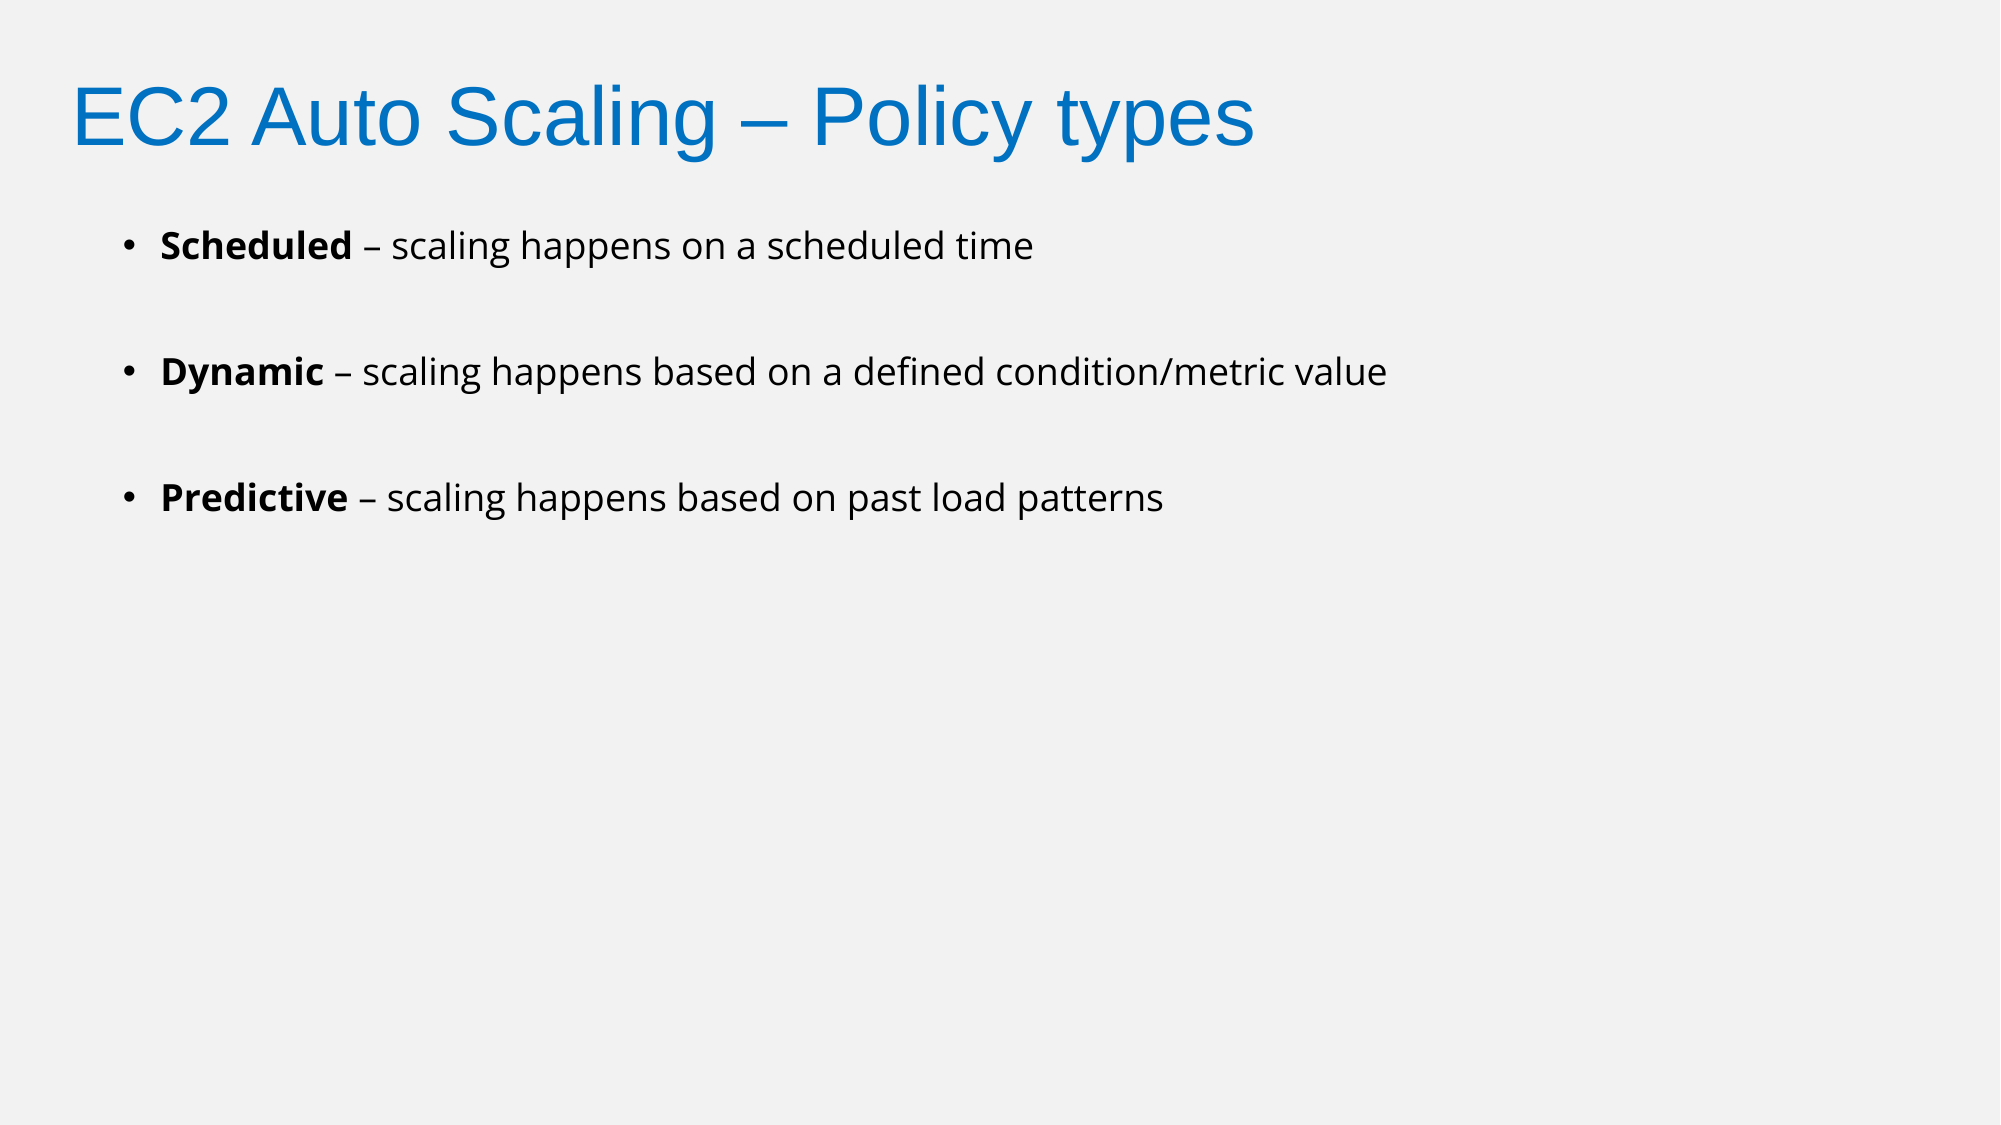

# EC2 Auto Scaling – Policy types
Scheduled – scaling happens on a scheduled time
Dynamic – scaling happens based on a defined condition/metric value
Predictive – scaling happens based on past load patterns